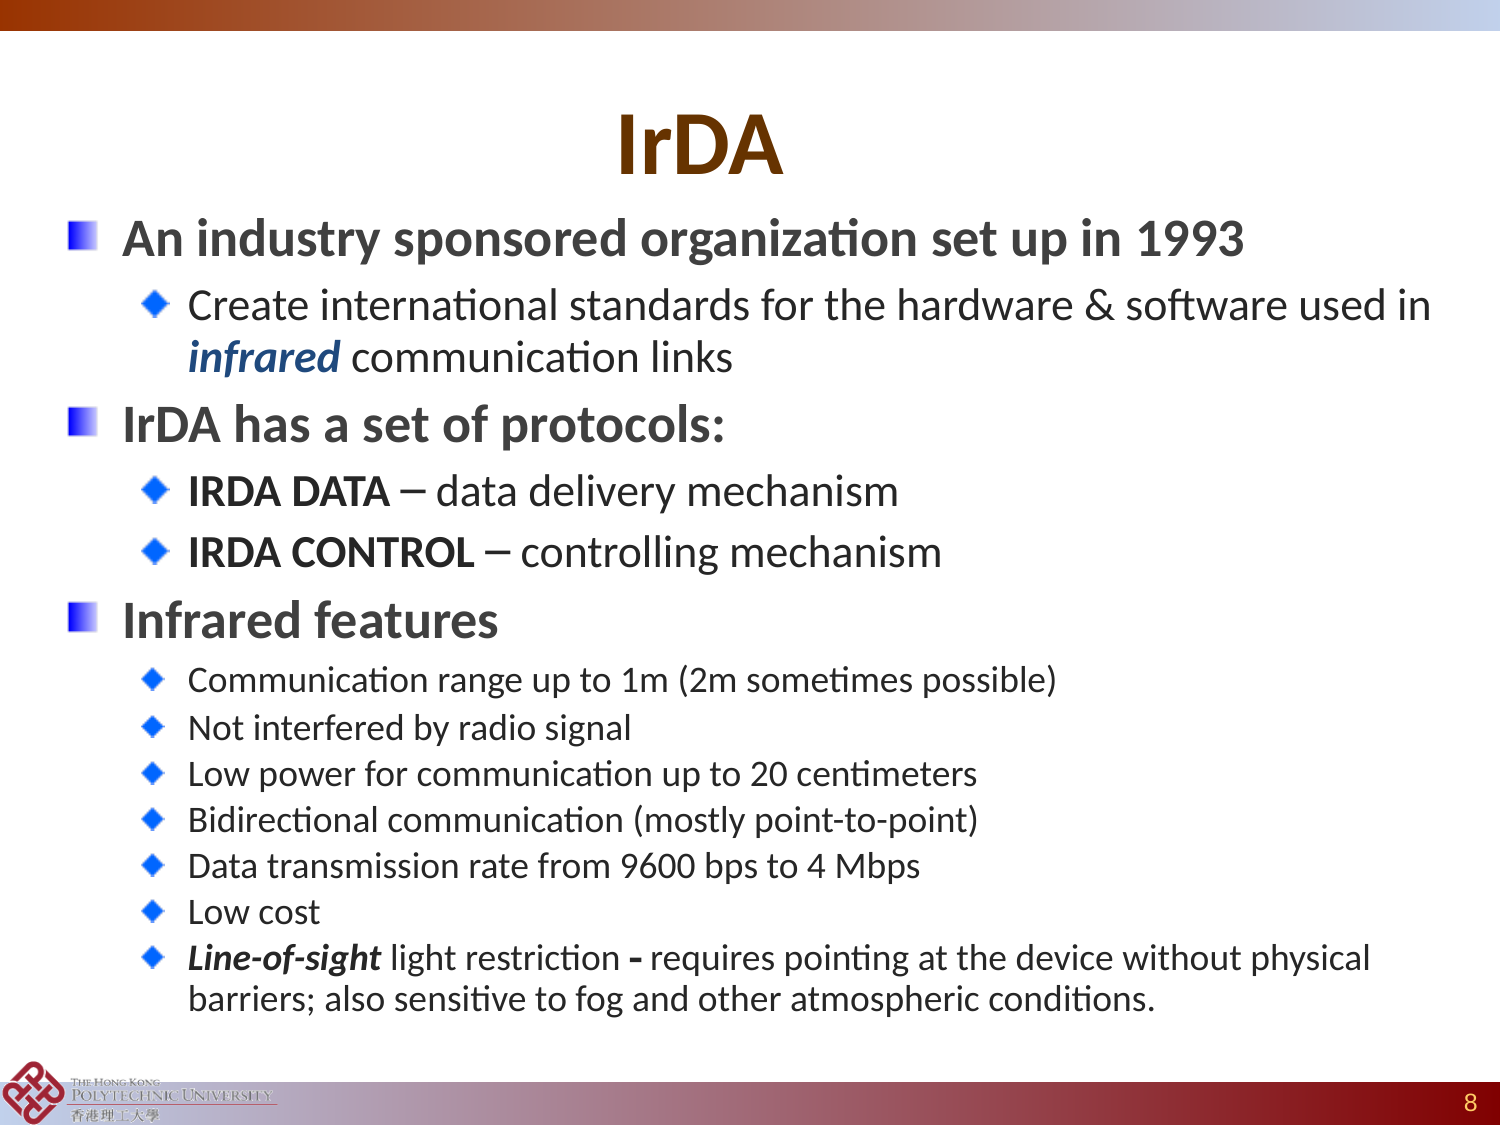

# IrDA
An industry sponsored organization set up in 1993
Create international standards for the hardware & software used in infrared communication links
IrDA has a set of protocols:
IRDA DATA – data delivery mechanism
IRDA CONTROL – controlling mechanism
Infrared features
Communication range up to 1m (2m sometimes possible)
Not interfered by radio signal
Low power for communication up to 20 centimeters
Bidirectional communication (mostly point-to-point)
Data transmission rate from 9600 bps to 4 Mbps
Low cost
Line-of-sight light restriction − requires pointing at the device without physical barriers; also sensitive to fog and other atmospheric conditions.